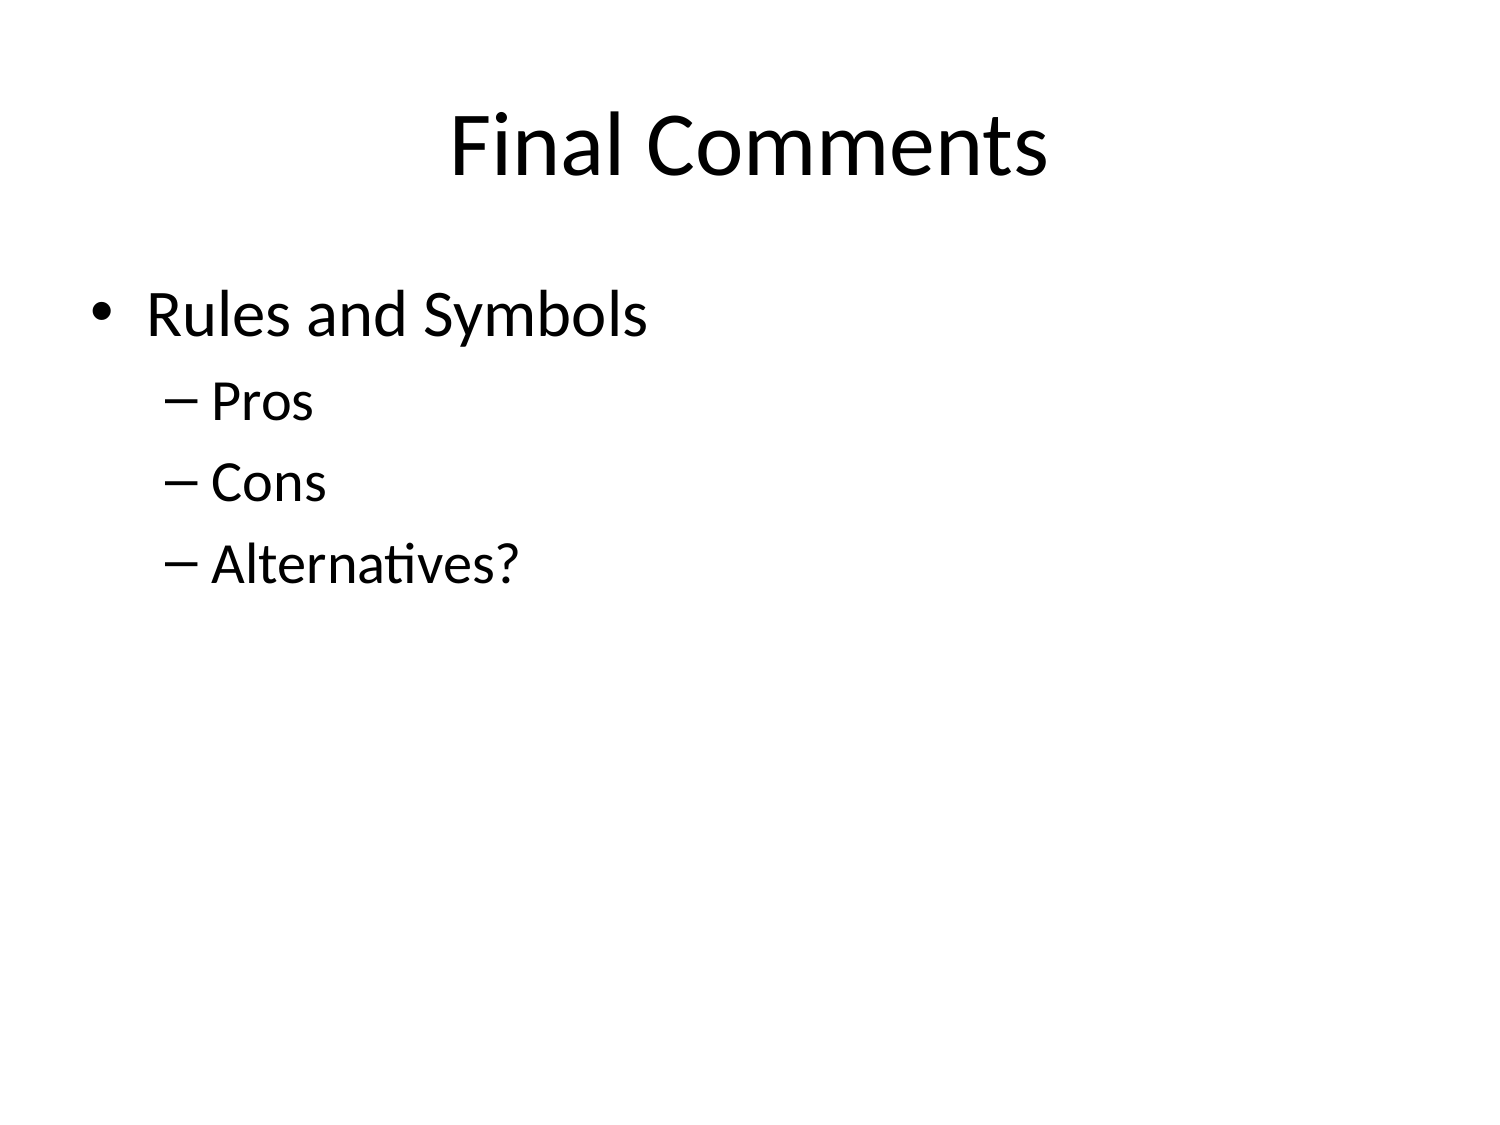

# Final Comments
Rules and Symbols
Pros
Cons
Alternatives?